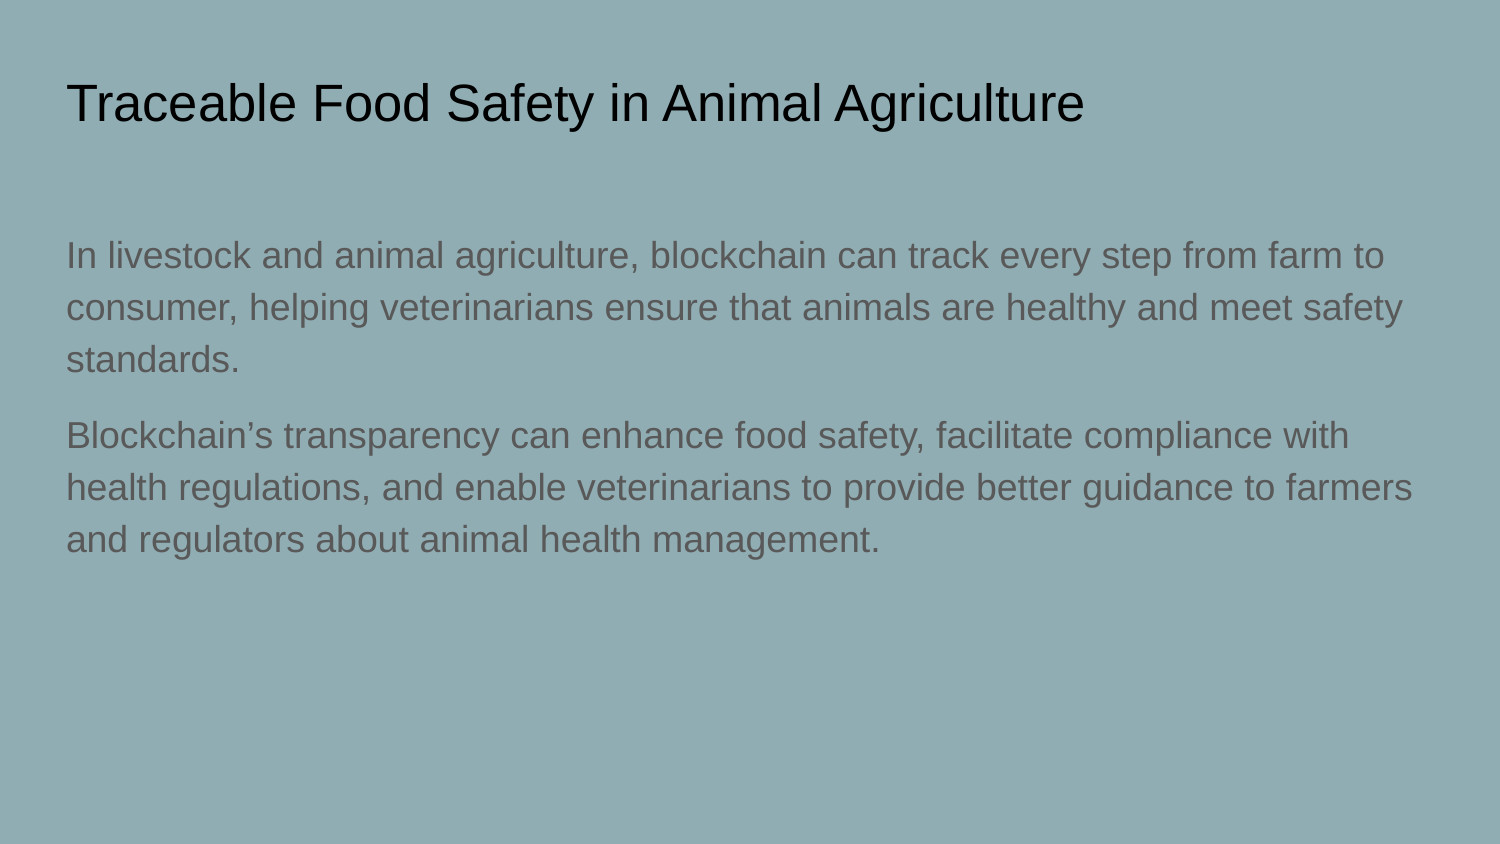

# Traceable Food Safety in Animal Agriculture
In livestock and animal agriculture, blockchain can track every step from farm to consumer, helping veterinarians ensure that animals are healthy and meet safety standards.
Blockchain’s transparency can enhance food safety, facilitate compliance with health regulations, and enable veterinarians to provide better guidance to farmers and regulators about animal health management.